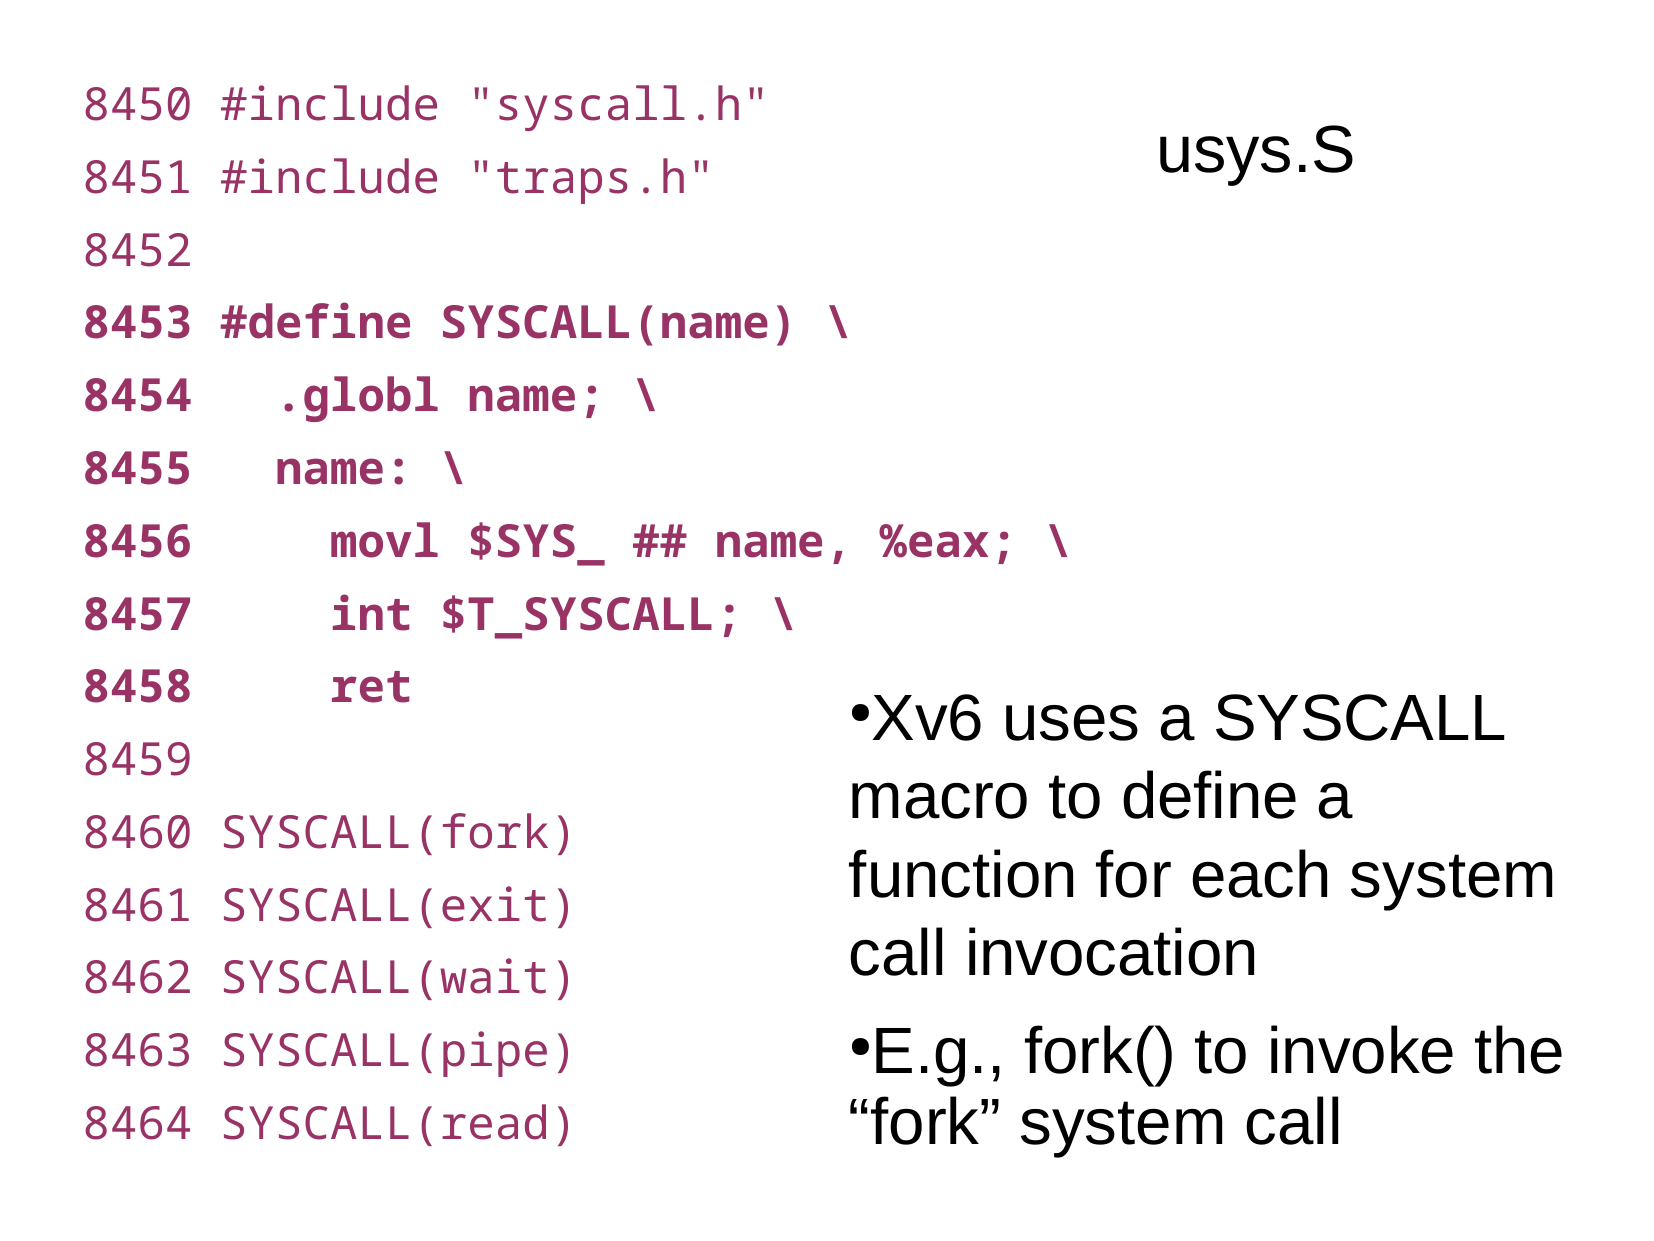

8450 #include "syscall.h"
8451 #include "traps.h"
8452
8453 #define SYSCALL(name) \
8454   .globl name; \
8455   name: \
8456     movl $SYS_ ## name, %eax; \
8457     int $T_SYSCALL; \
8458     ret
8459
8460 SYSCALL(fork)
8461 SYSCALL(exit)
8462 SYSCALL(wait)
8463 SYSCALL(pipe)
8464 SYSCALL(read)
usys.S
Xv6 uses a SYSCALL macro to define a function for each system call invocation
E.g., fork() to invoke the “fork” system call